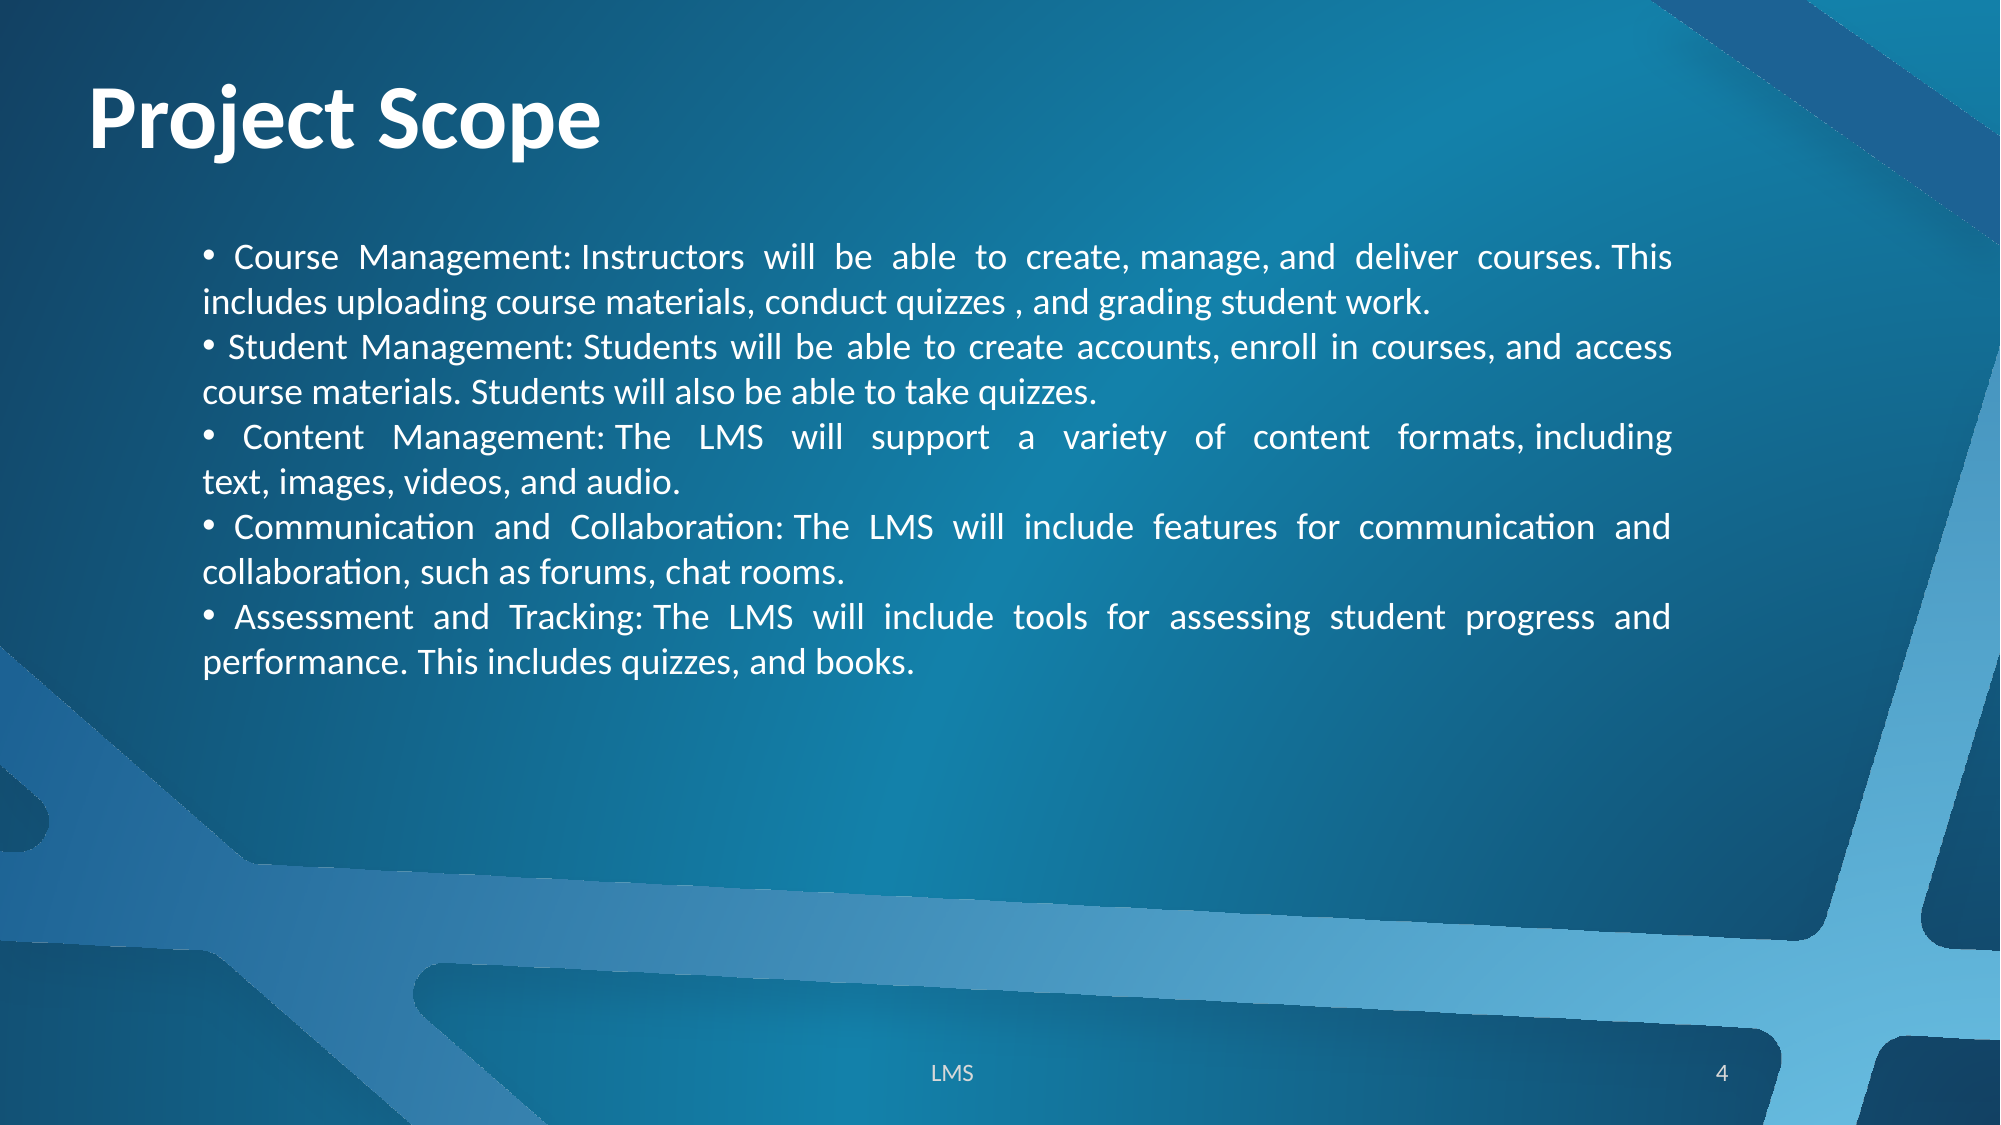

# Project Scope
 Course Management: Instructors will be able to create, manage, and deliver courses. This includes uploading course materials, conduct quizzes , and grading student work.
 Student Management: Students will be able to create accounts, enroll in courses, and access course materials. Students will also be able to take quizzes.
 Content Management: The LMS will support a variety of content formats, including text, images, videos, and audio.
 Communication and Collaboration: The LMS will include features for communication and collaboration, such as forums, chat rooms.
 Assessment and Tracking: The LMS will include tools for assessing student progress and performance. This includes quizzes, and books.

LMS
4